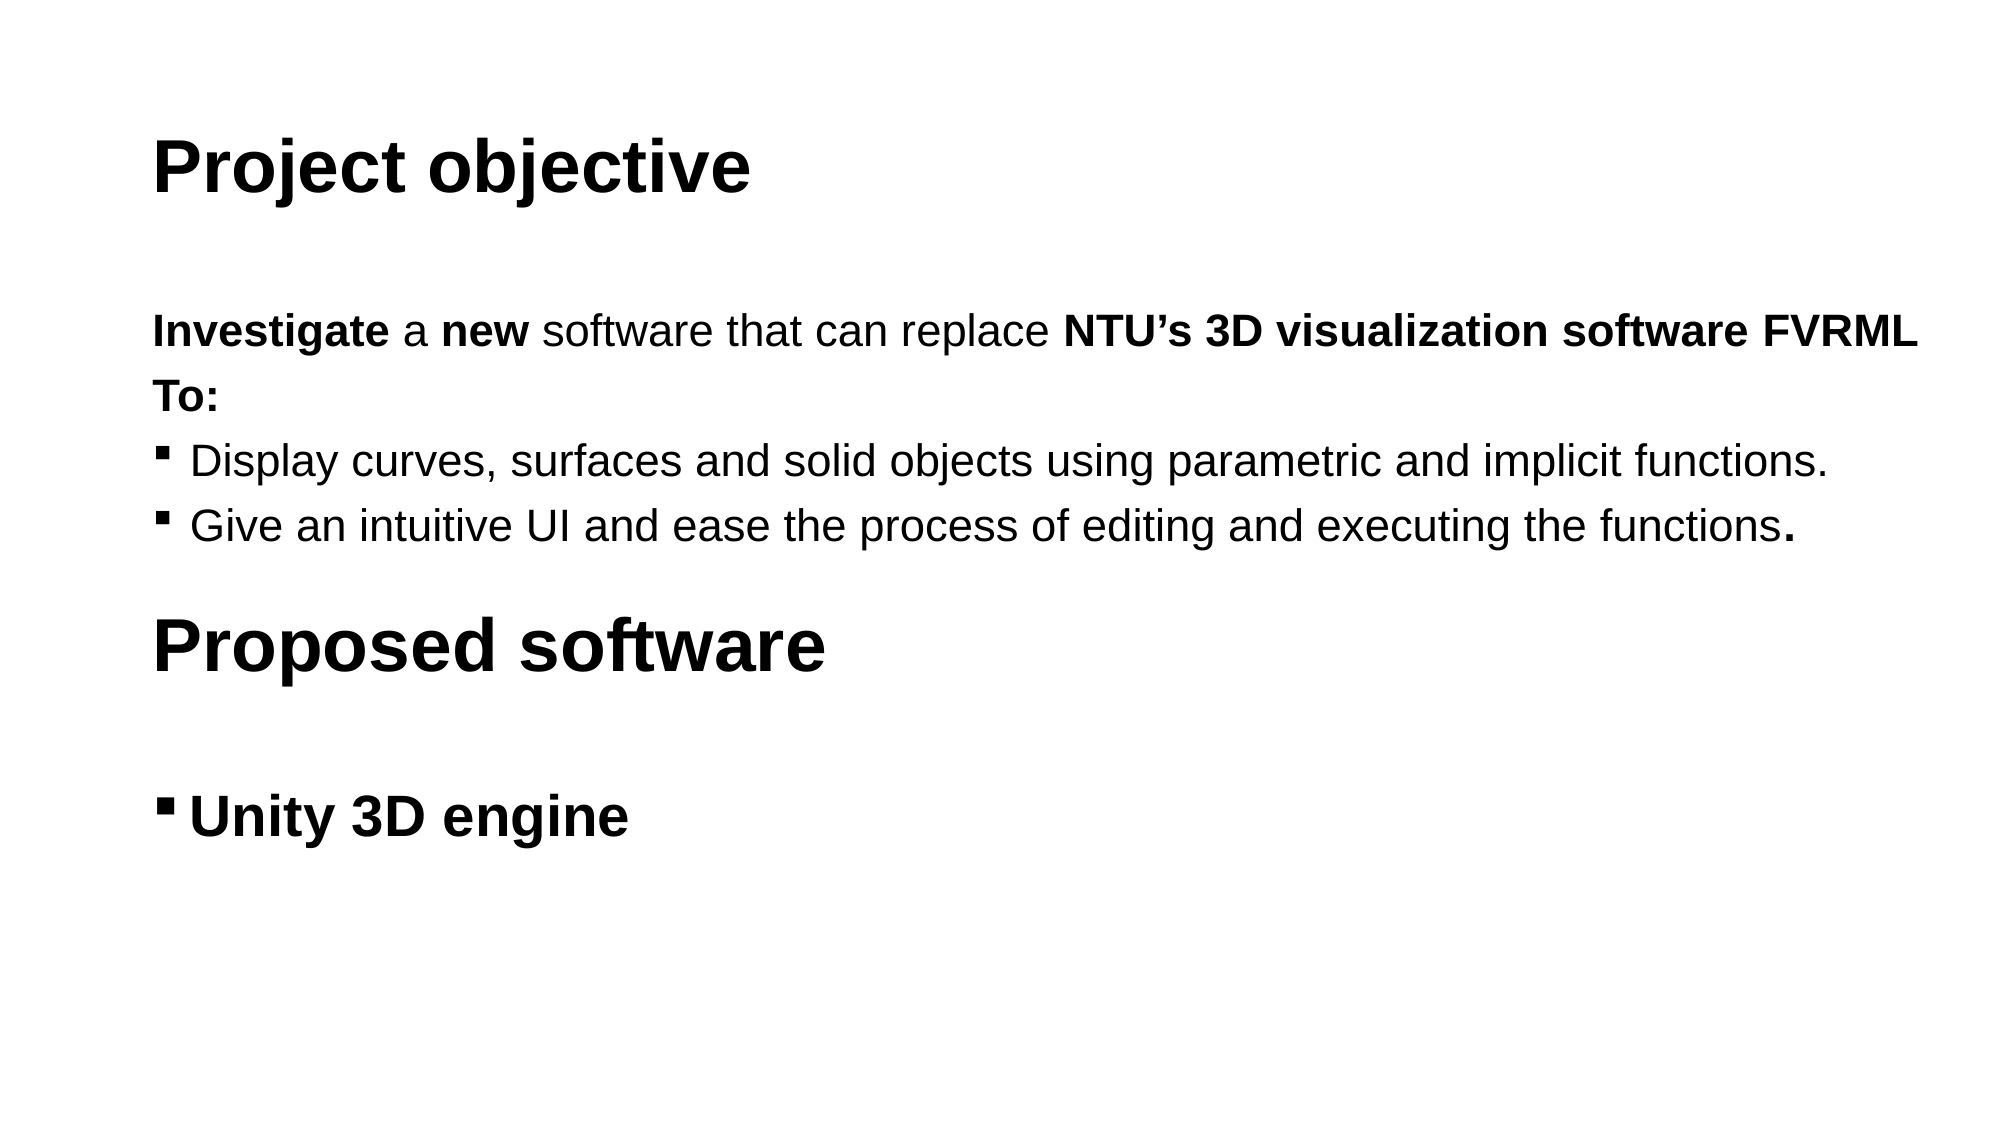

Project objective
Investigate a new software that can replace NTU’s 3D visualization software FVRML
To:
Display curves, surfaces and solid objects using parametric and implicit functions.
Give an intuitive UI and ease the process of editing and executing the functions.

Proposed software
Unity 3D engine